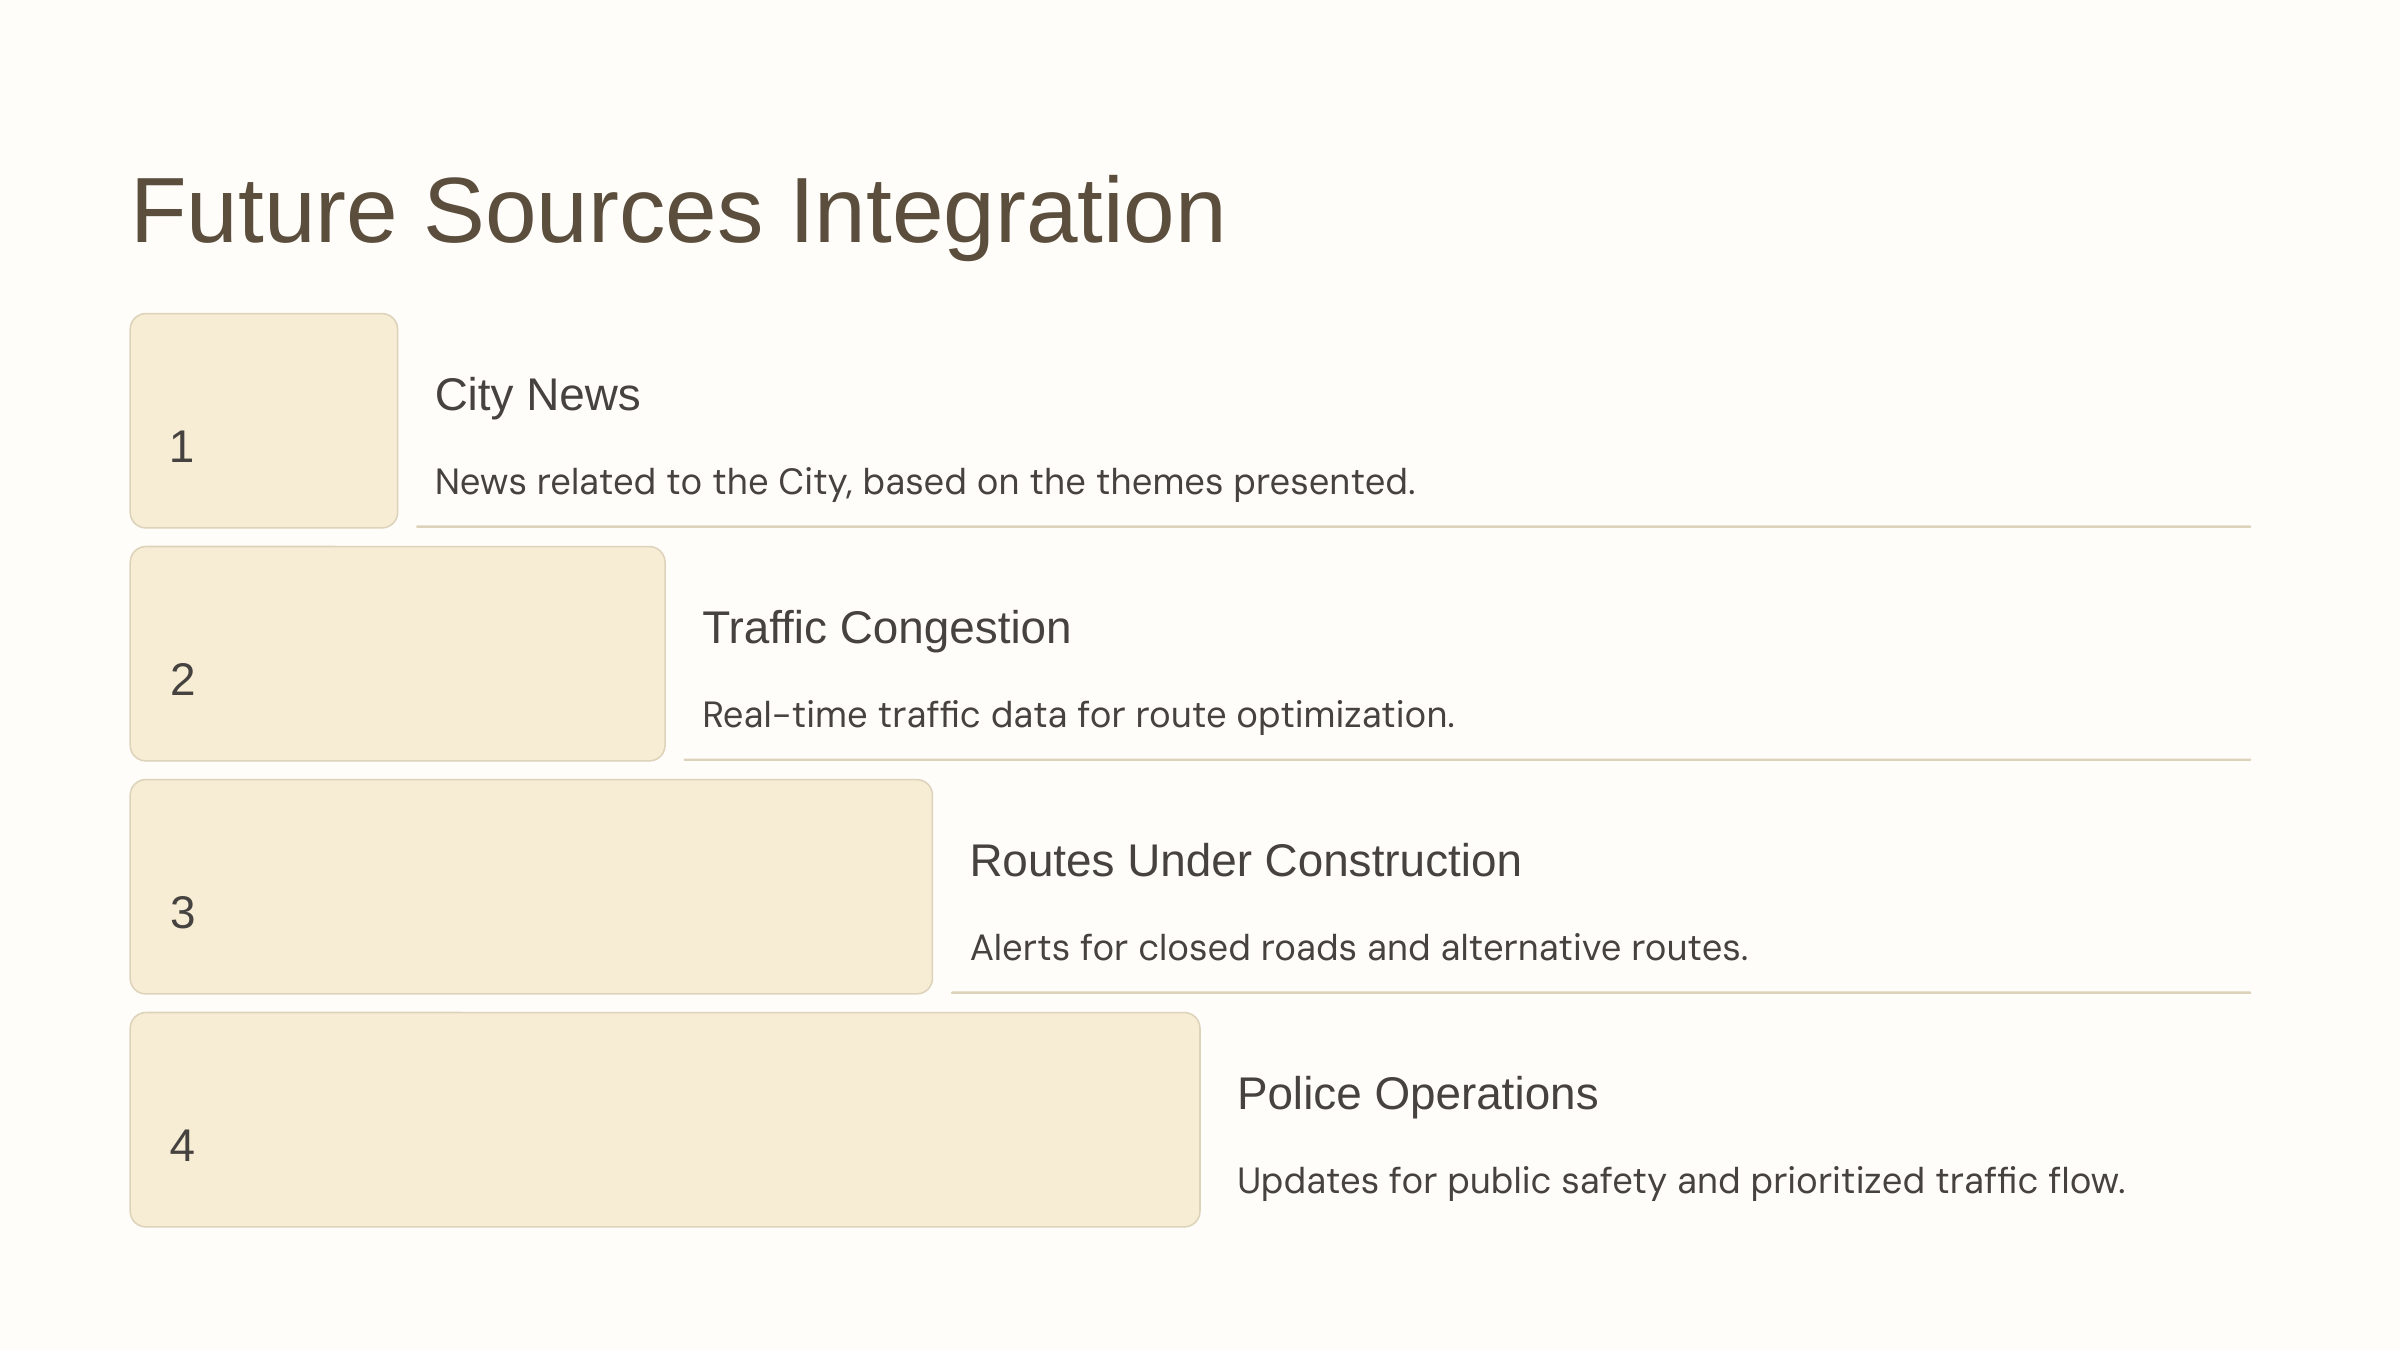

Future Sources Integration

City News
1
News related to the City, based on the themes presented.

Traffic Congestion
2
Real-time traffic data for route optimization.

Routes Under Construction
3
Alerts for closed roads and alternative routes.

Police Operations
4
Updates for public safety and prioritized traffic flow.